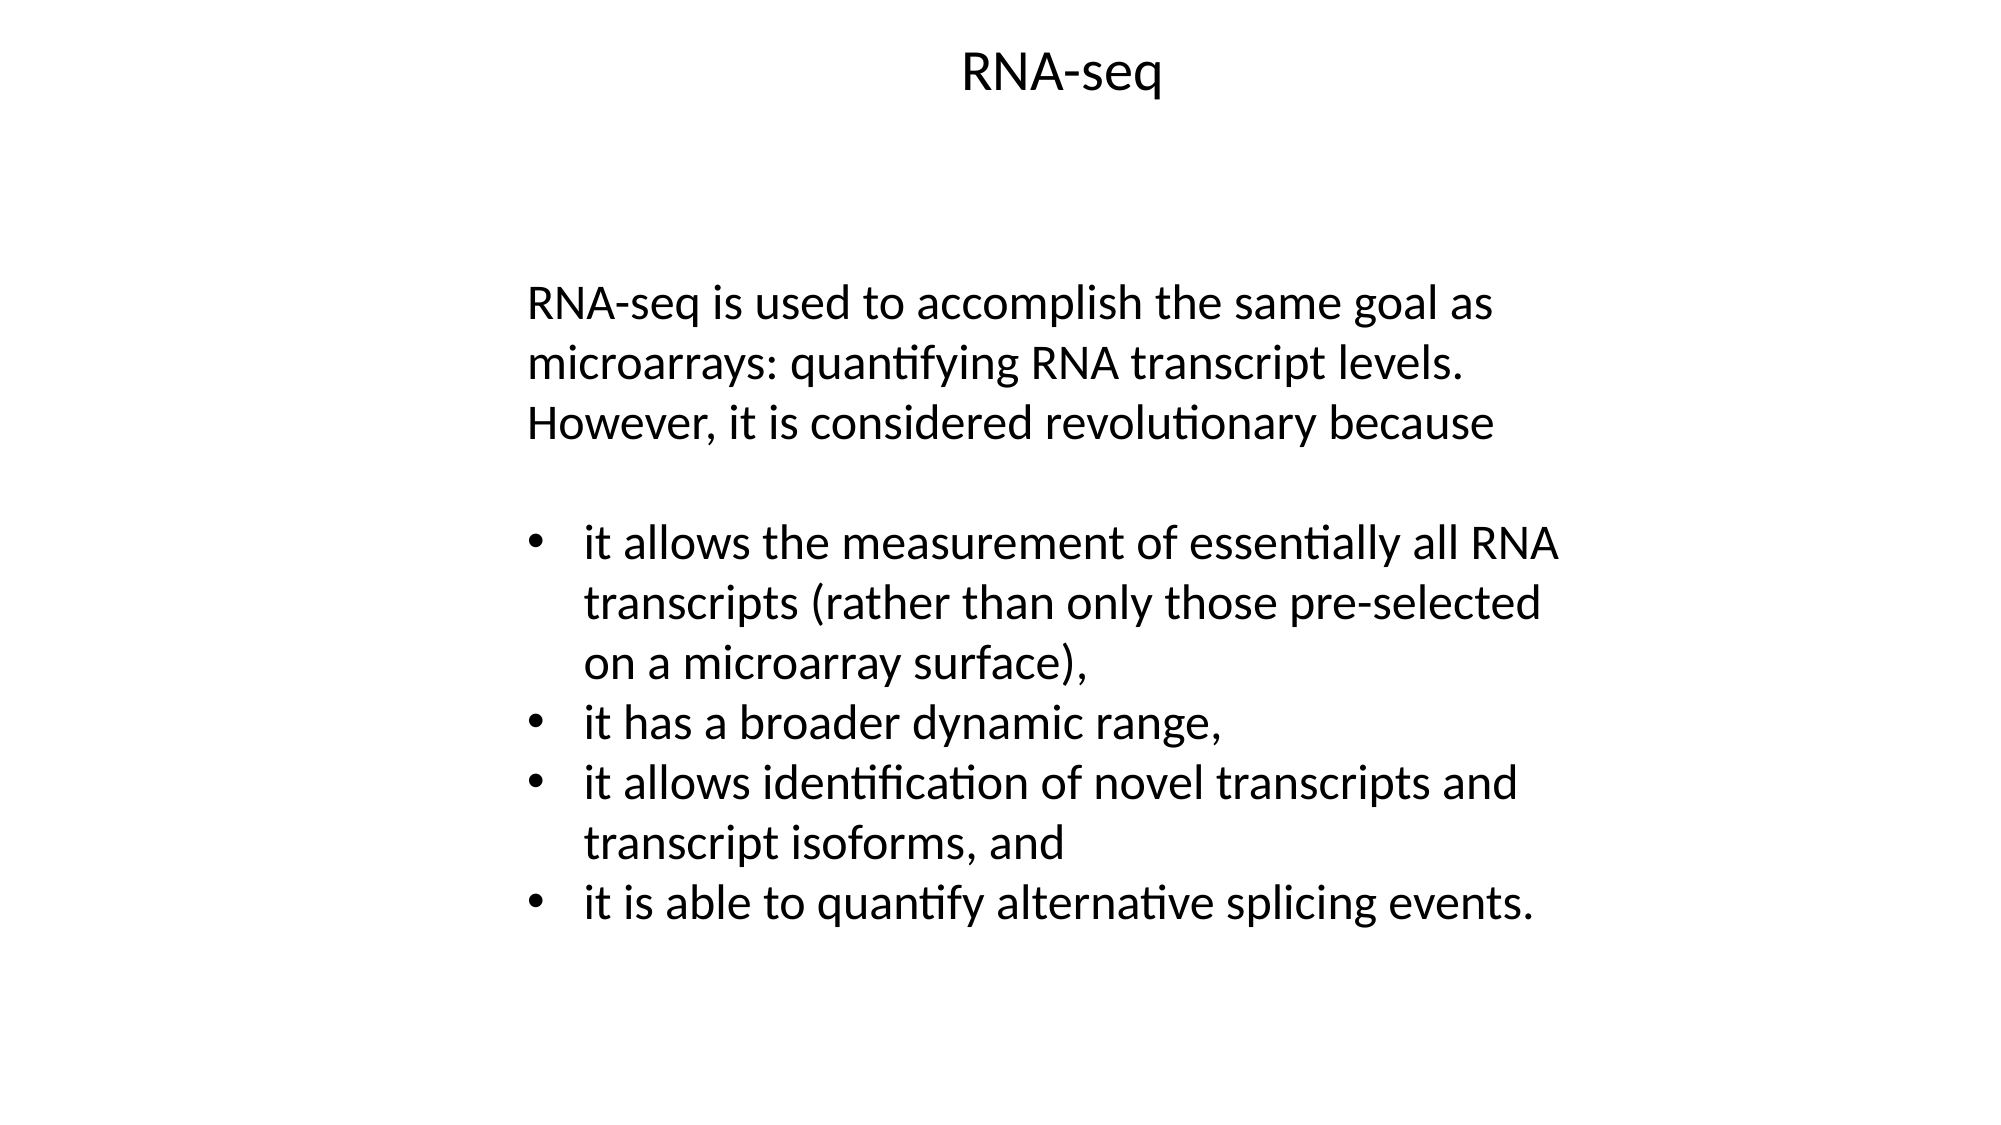

RNA-seq
RNA-seq is used to accomplish the same goal as microarrays: quantifying RNA transcript levels. However, it is considered revolutionary because

it allows the measurement of essentially all RNA transcripts (rather than only those pre-selected on a microarray surface),
it has a broader dynamic range,
it allows identification of novel transcripts and transcript isoforms, and
it is able to quantify alternative splicing events.